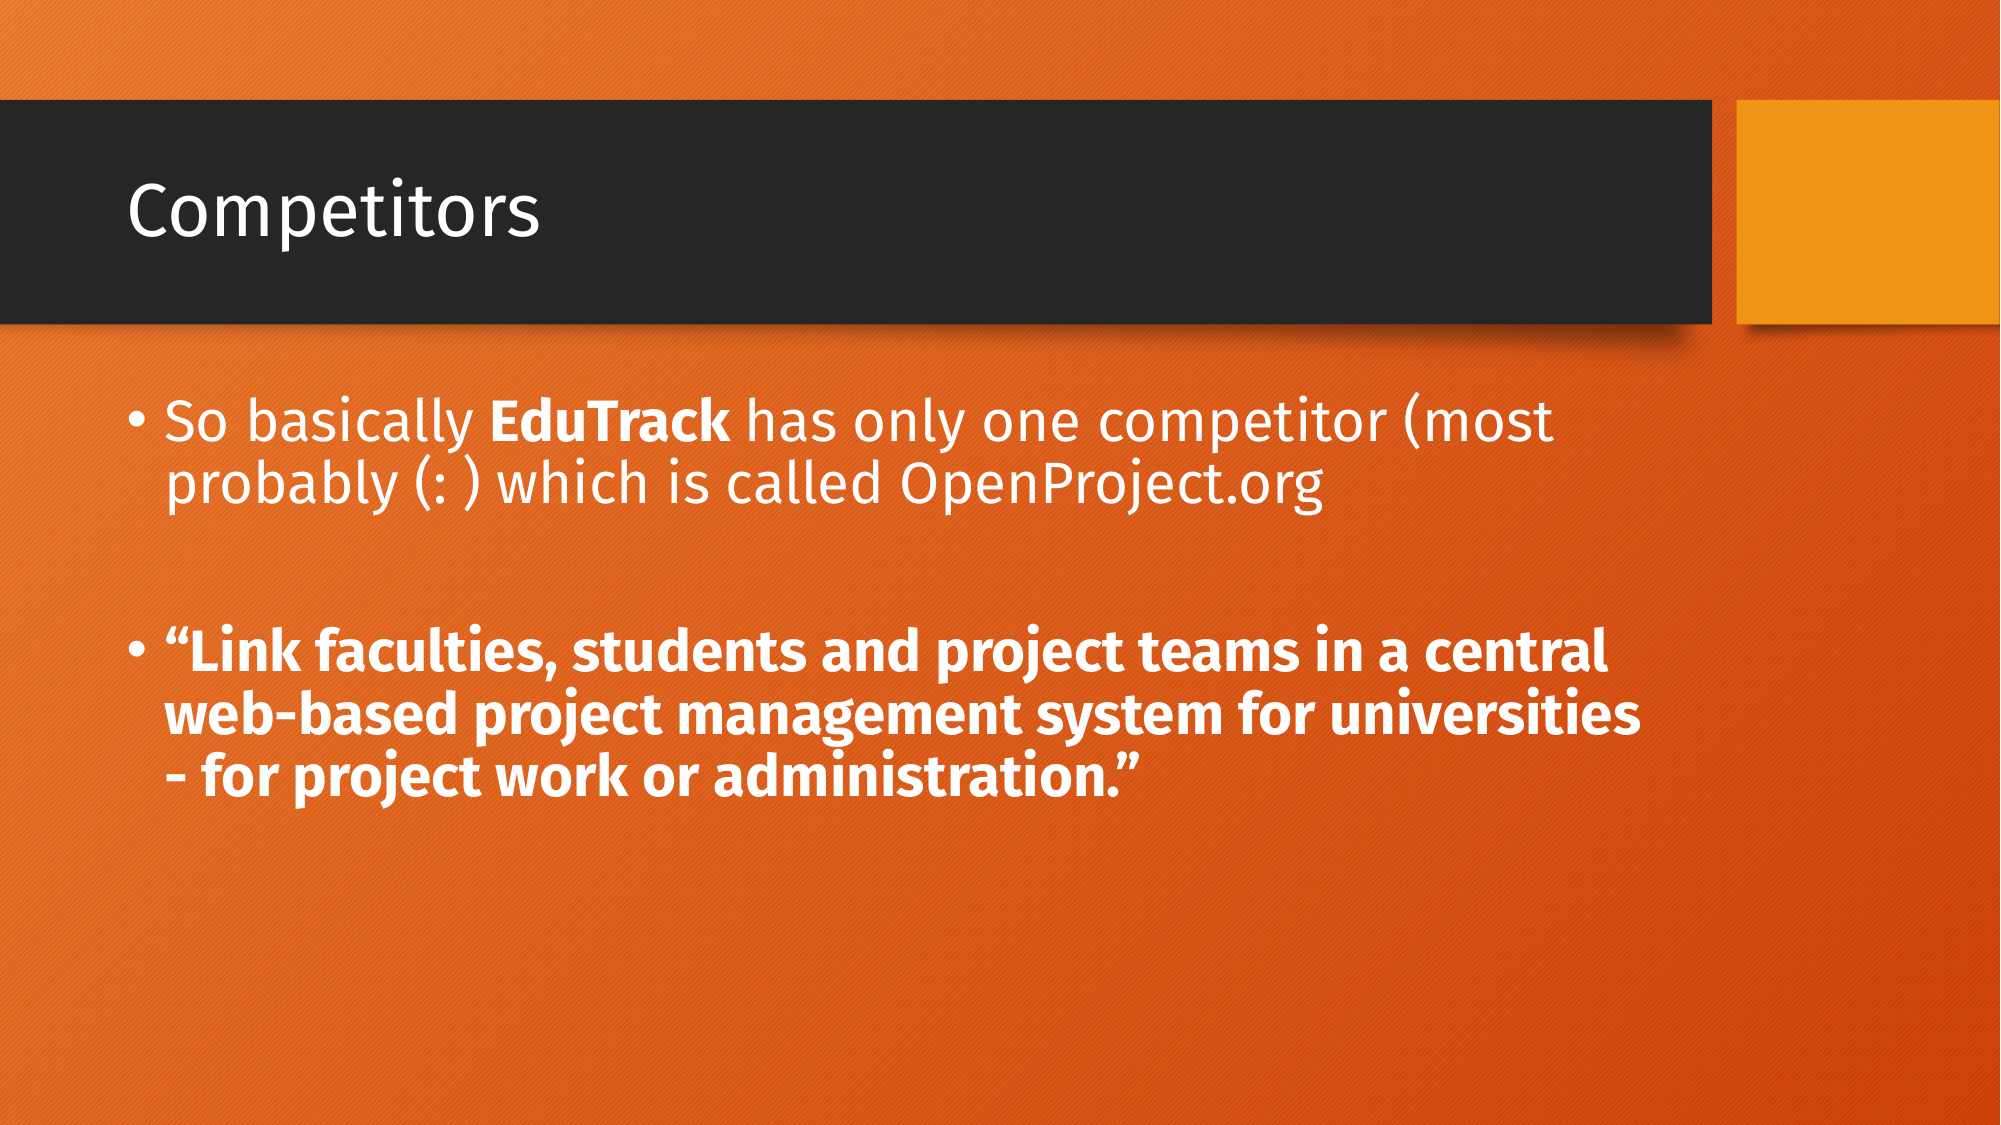

# Competitors
So basically EduTrack has only one competitor (most probably (: ) which is called OpenProject.org

“Link faculties, students and project teams in a central web-based project management system for universities - for project work or administration.”